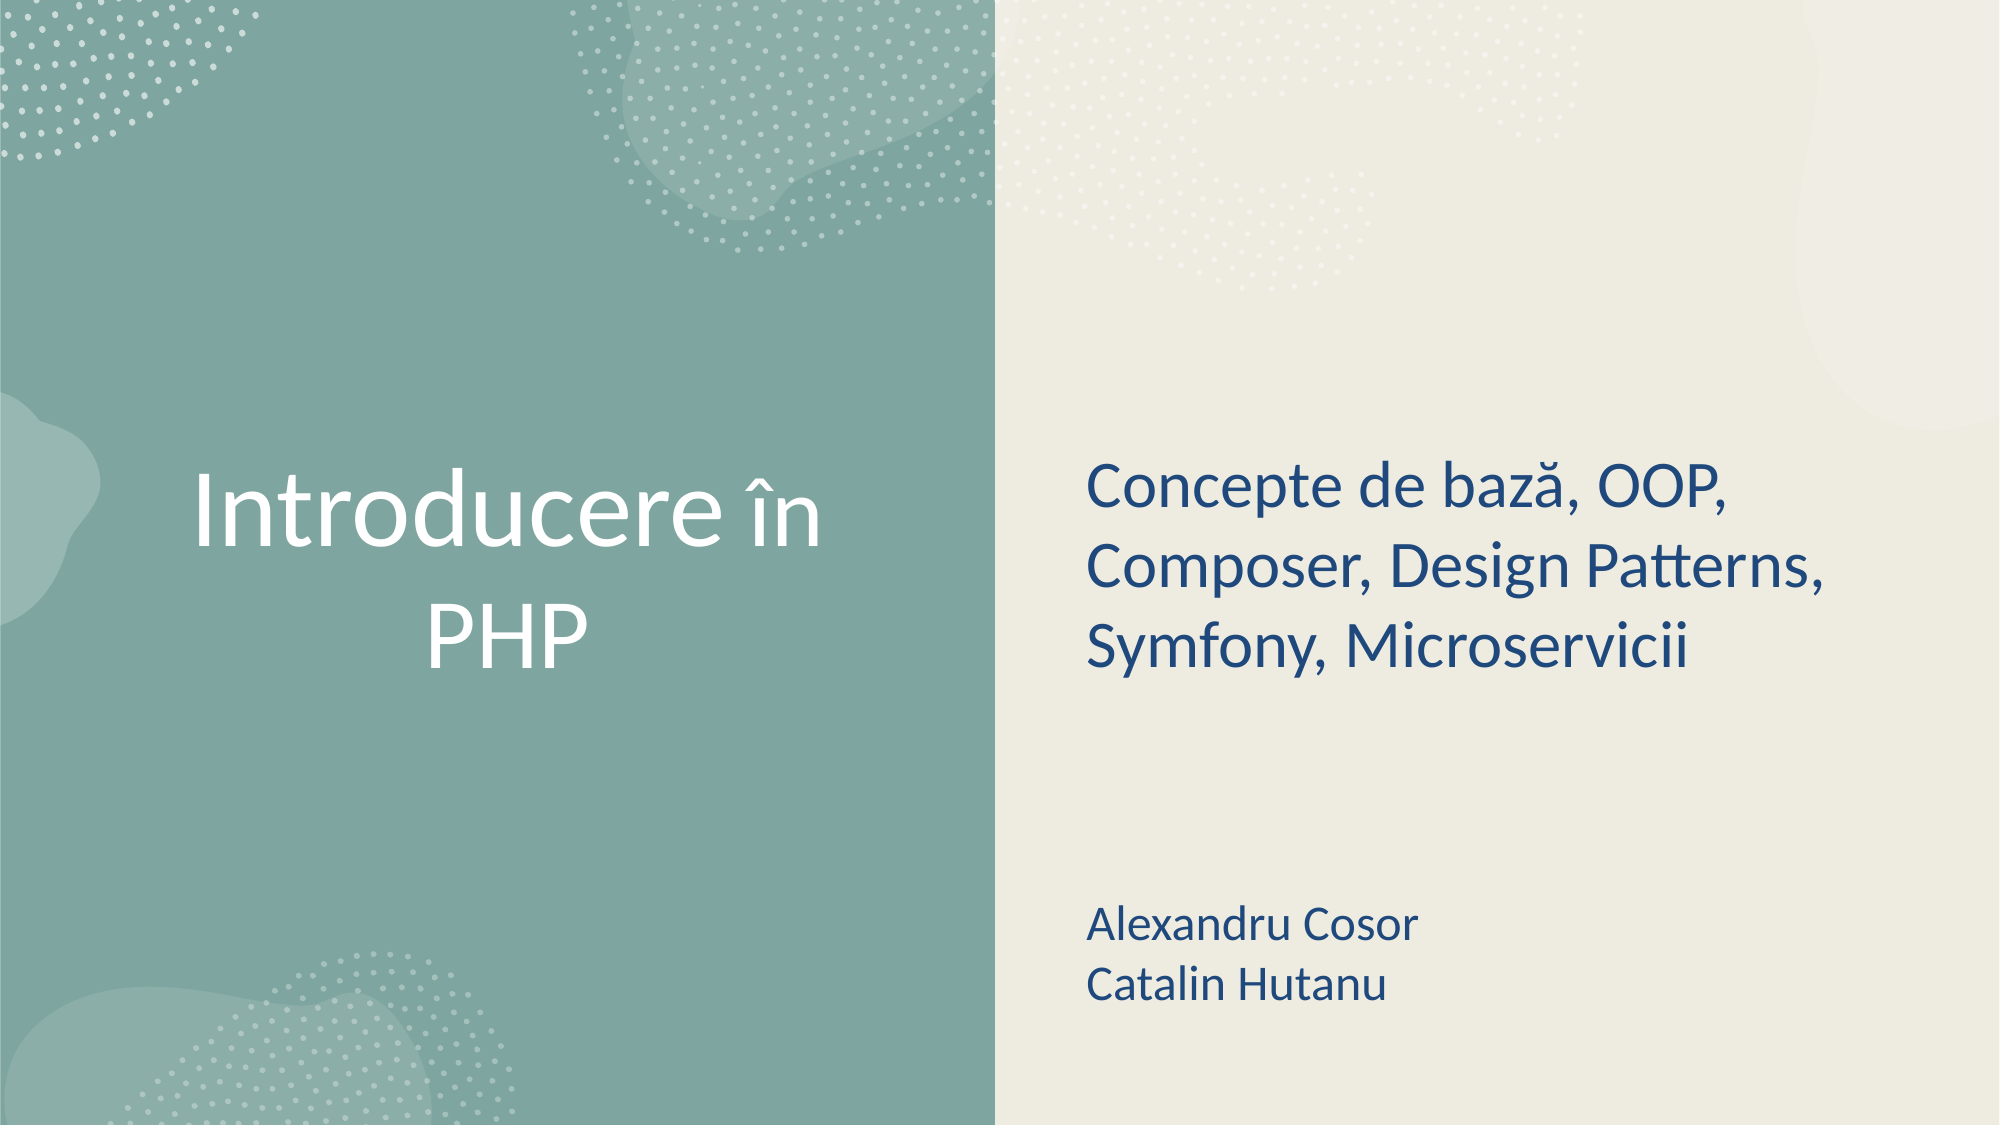

# Introducere în PHP
Concepte de bază, OOP, Composer, Design Patterns, Symfony, Microservicii
Alexandru Cosor
Catalin Hutanu